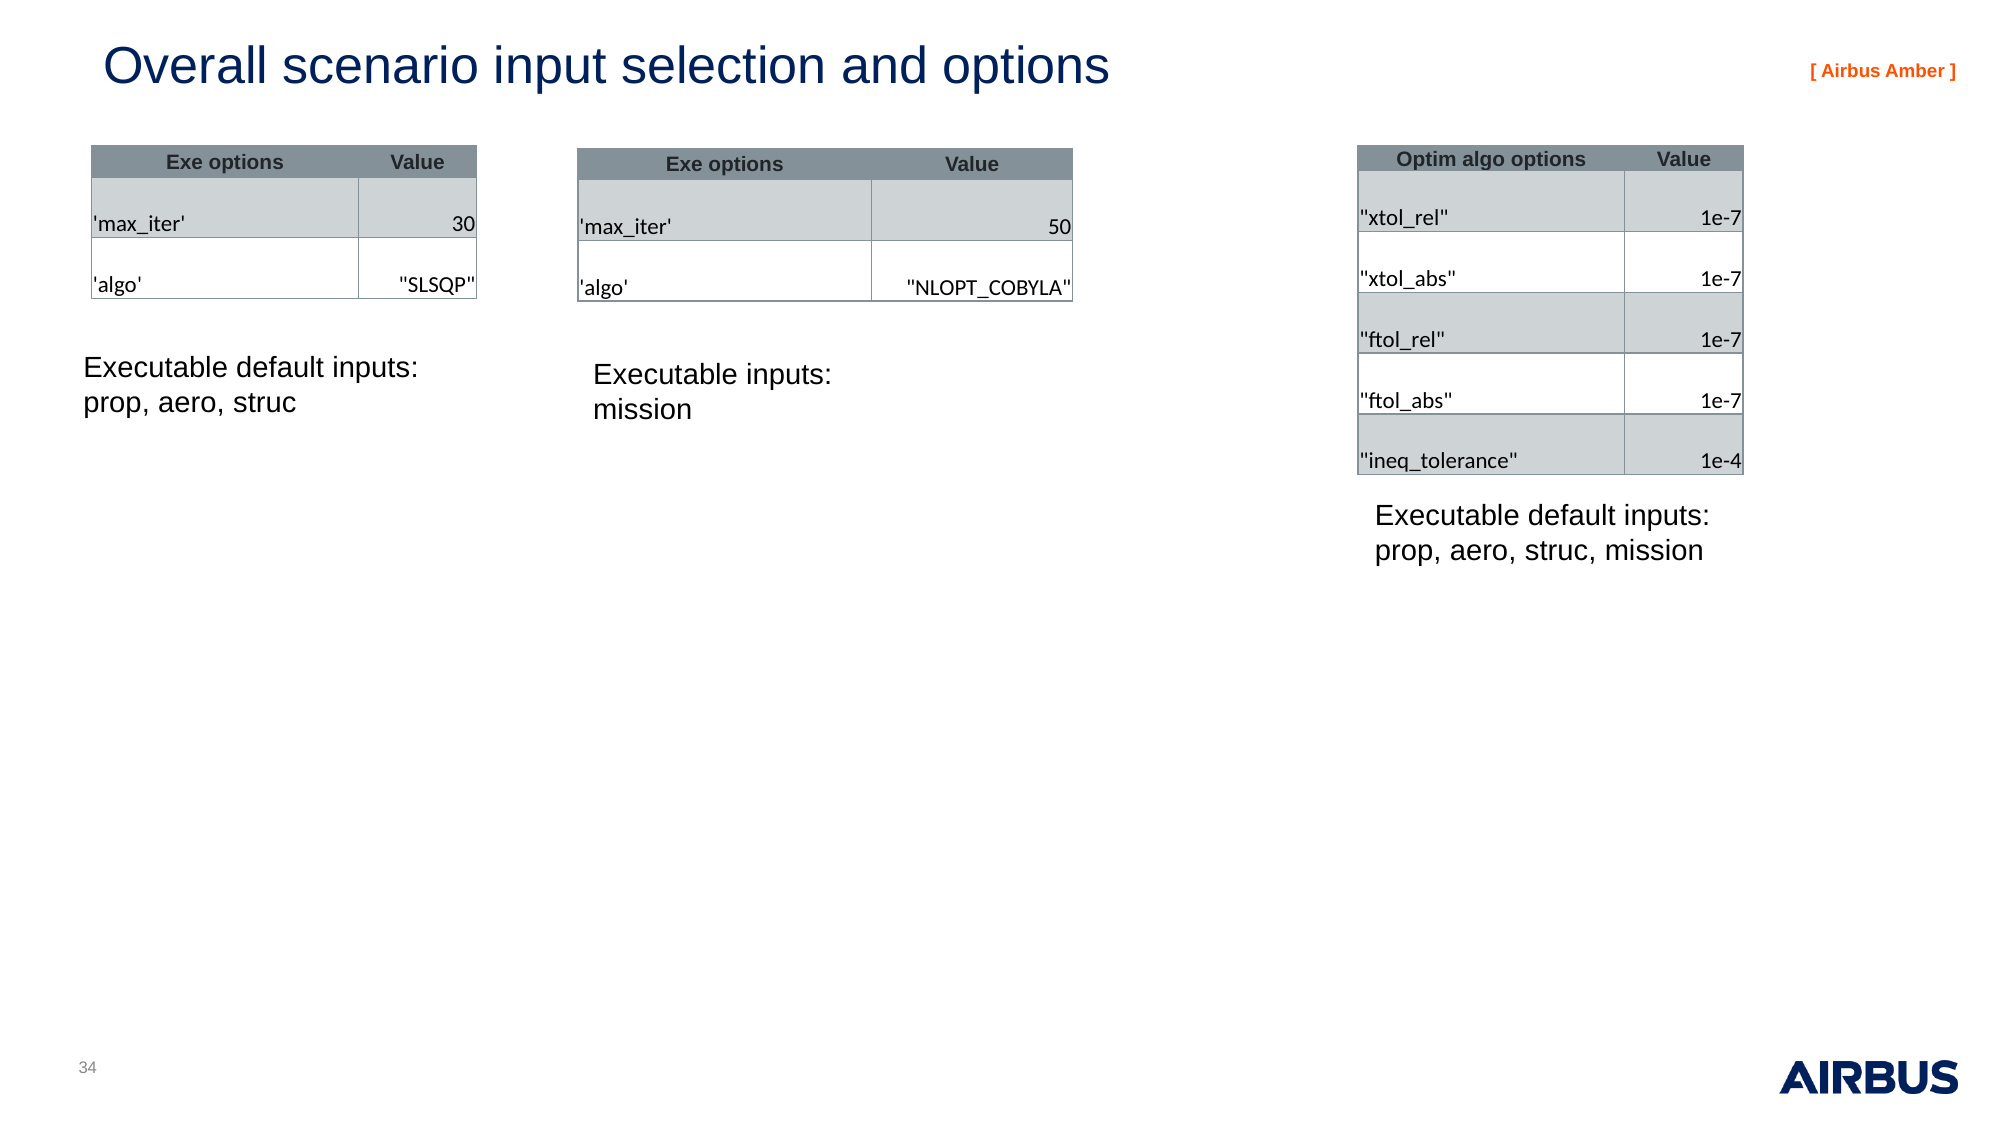

# Overall scenario input selection and options

| Exe options | Value |
| --- | --- |
| 'max\_iter' | 30 |
| 'algo' | "SLSQP" |
| Optim algo options | Value |
| --- | --- |
| "xtol\_rel" | 1e-7 |
| "xtol\_abs" | 1e-7 |
| "ftol\_rel" | 1e-7 |
| "ftol\_abs" | 1e-7 |
| "ineq\_tolerance" | 1e-4 |
| Exe options | Value |
| --- | --- |
| 'max\_iter' | 50 |
| 'algo' | "NLOPT\_COBYLA" |
Executable default inputs:
prop, aero, struc
Executable inputs:
mission
Executable default inputs:
prop, aero, struc, mission